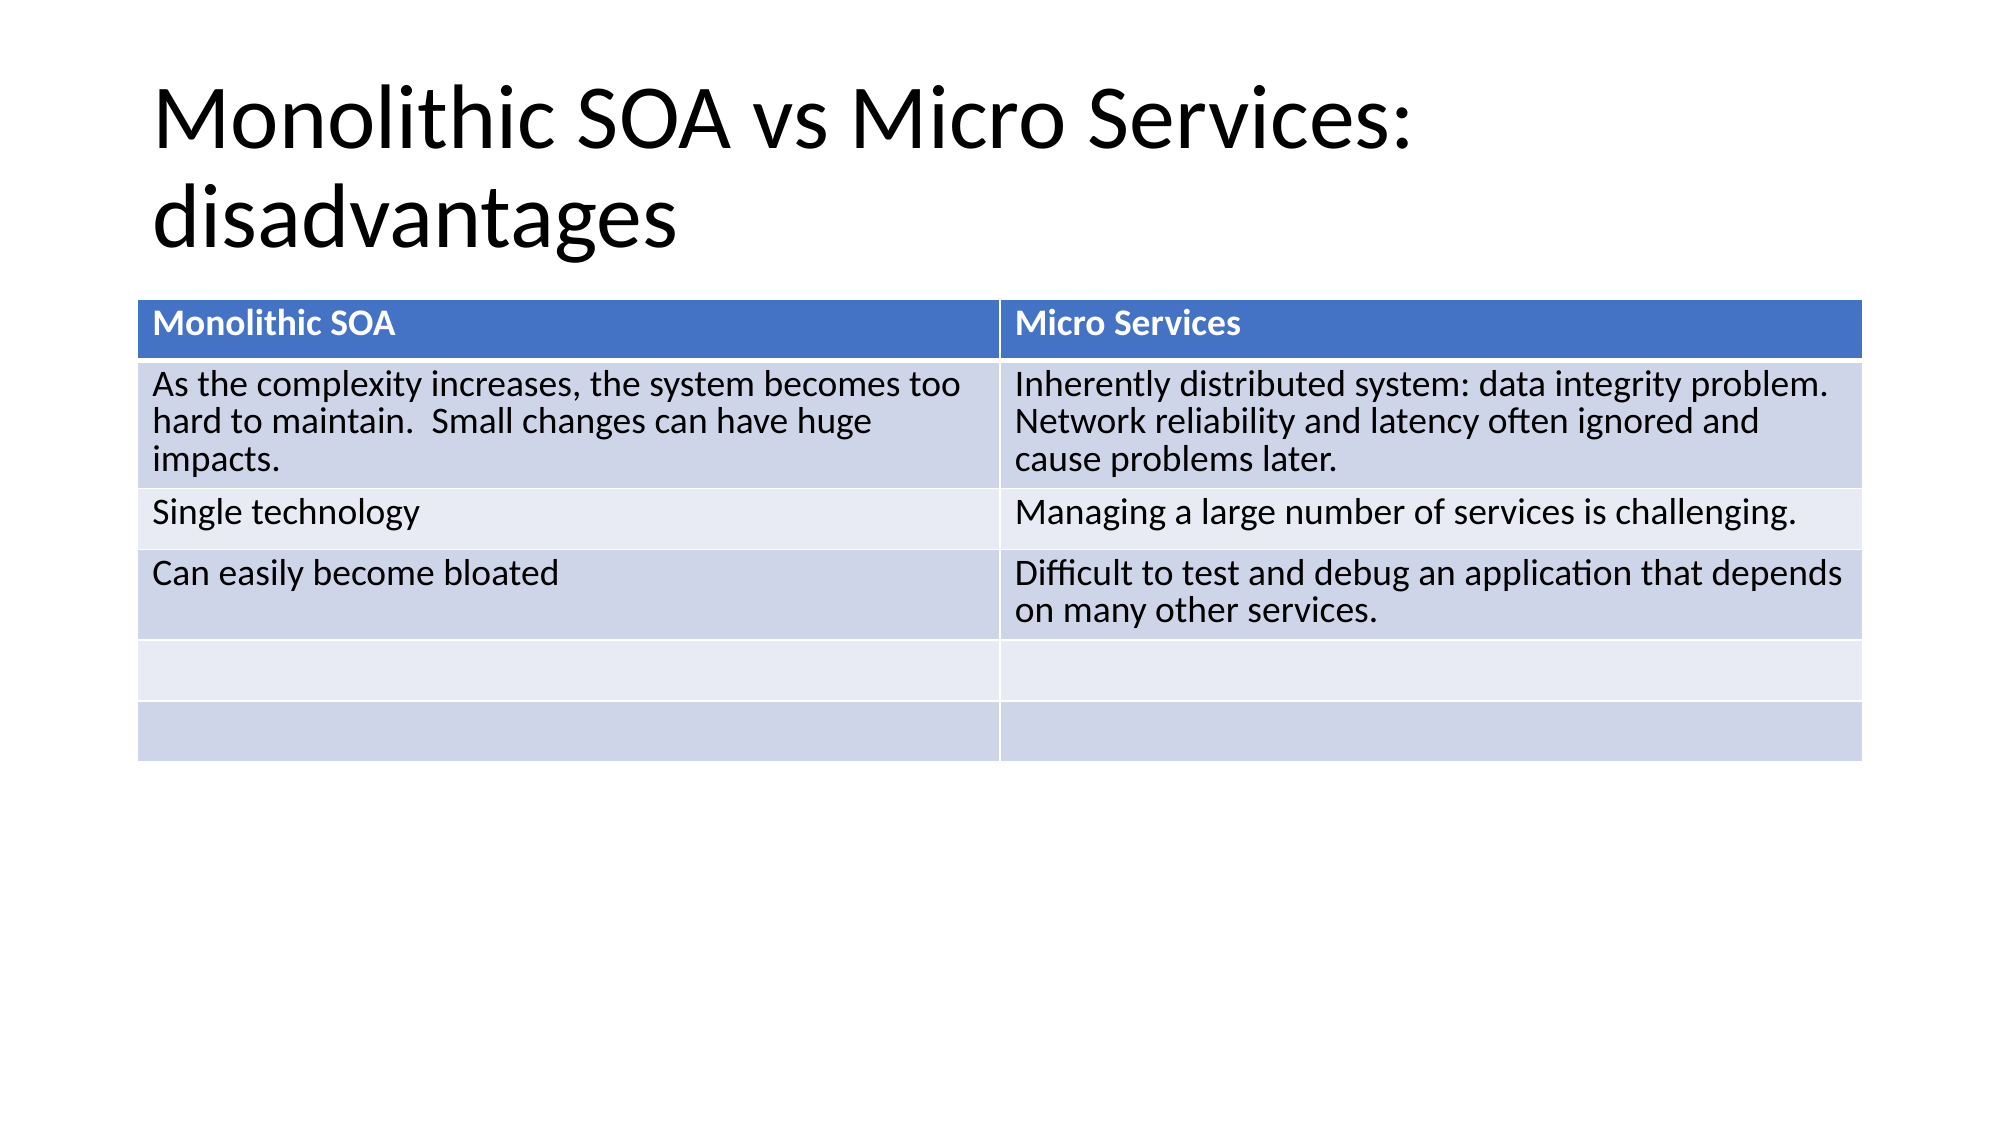

# Monolithic SOA vs Micro Services: disadvantages
| Monolithic SOA | Micro Services |
| --- | --- |
| As the complexity increases, the system becomes too hard to maintain. Small changes can have huge impacts. | Inherently distributed system: data integrity problem. Network reliability and latency often ignored and cause problems later. |
| Single technology | Managing a large number of services is challenging. |
| Can easily become bloated | Difficult to test and debug an application that depends on many other services. |
|  |  |
|  |  |